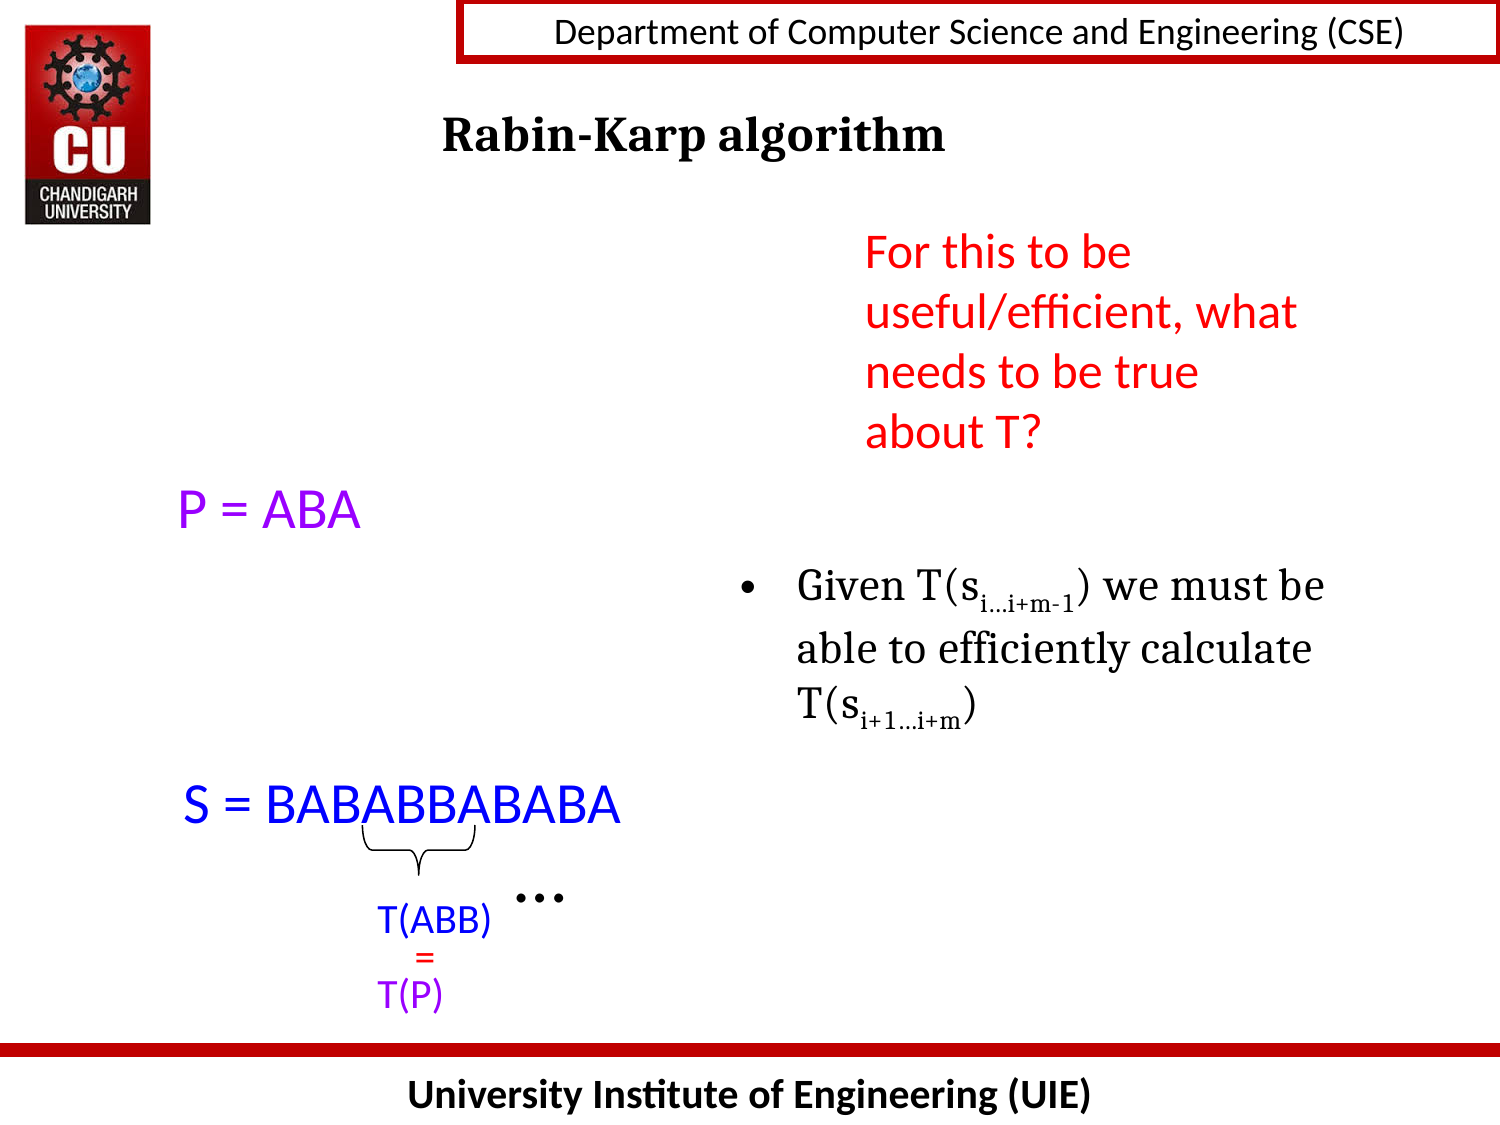

# Rabin-Karp algorithm
For this to be useful/efficient, what needs to be true about T?
P = ABA
Given T(si…i+m-1) we must be able to efficiently calculate T(si+1…i+m)
S = BABABBABABA

…
T(ABB)
=
T(P)